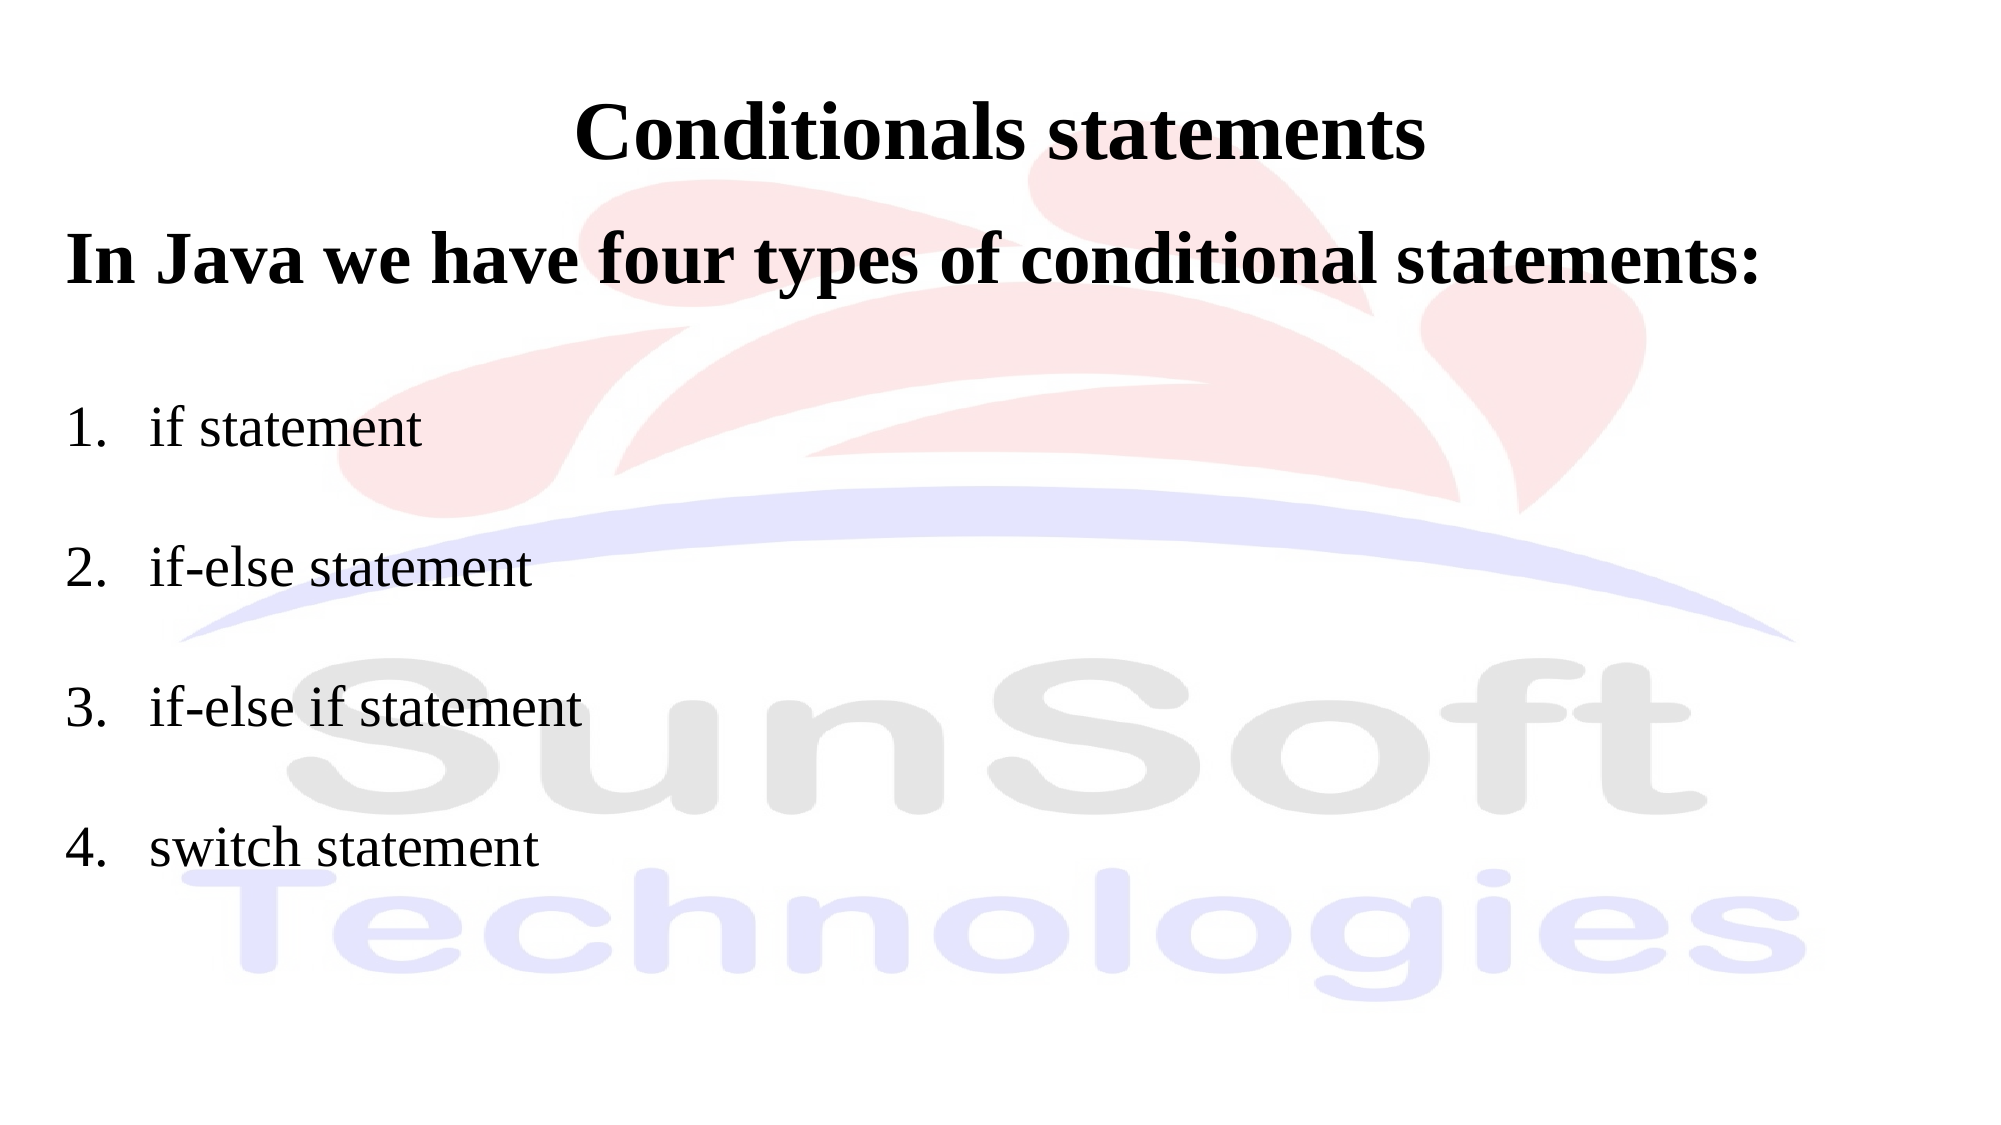

Conditionals statements
In Java we have four types of conditional statements:

if statement

if-else statement

if-else if statement

switch statement